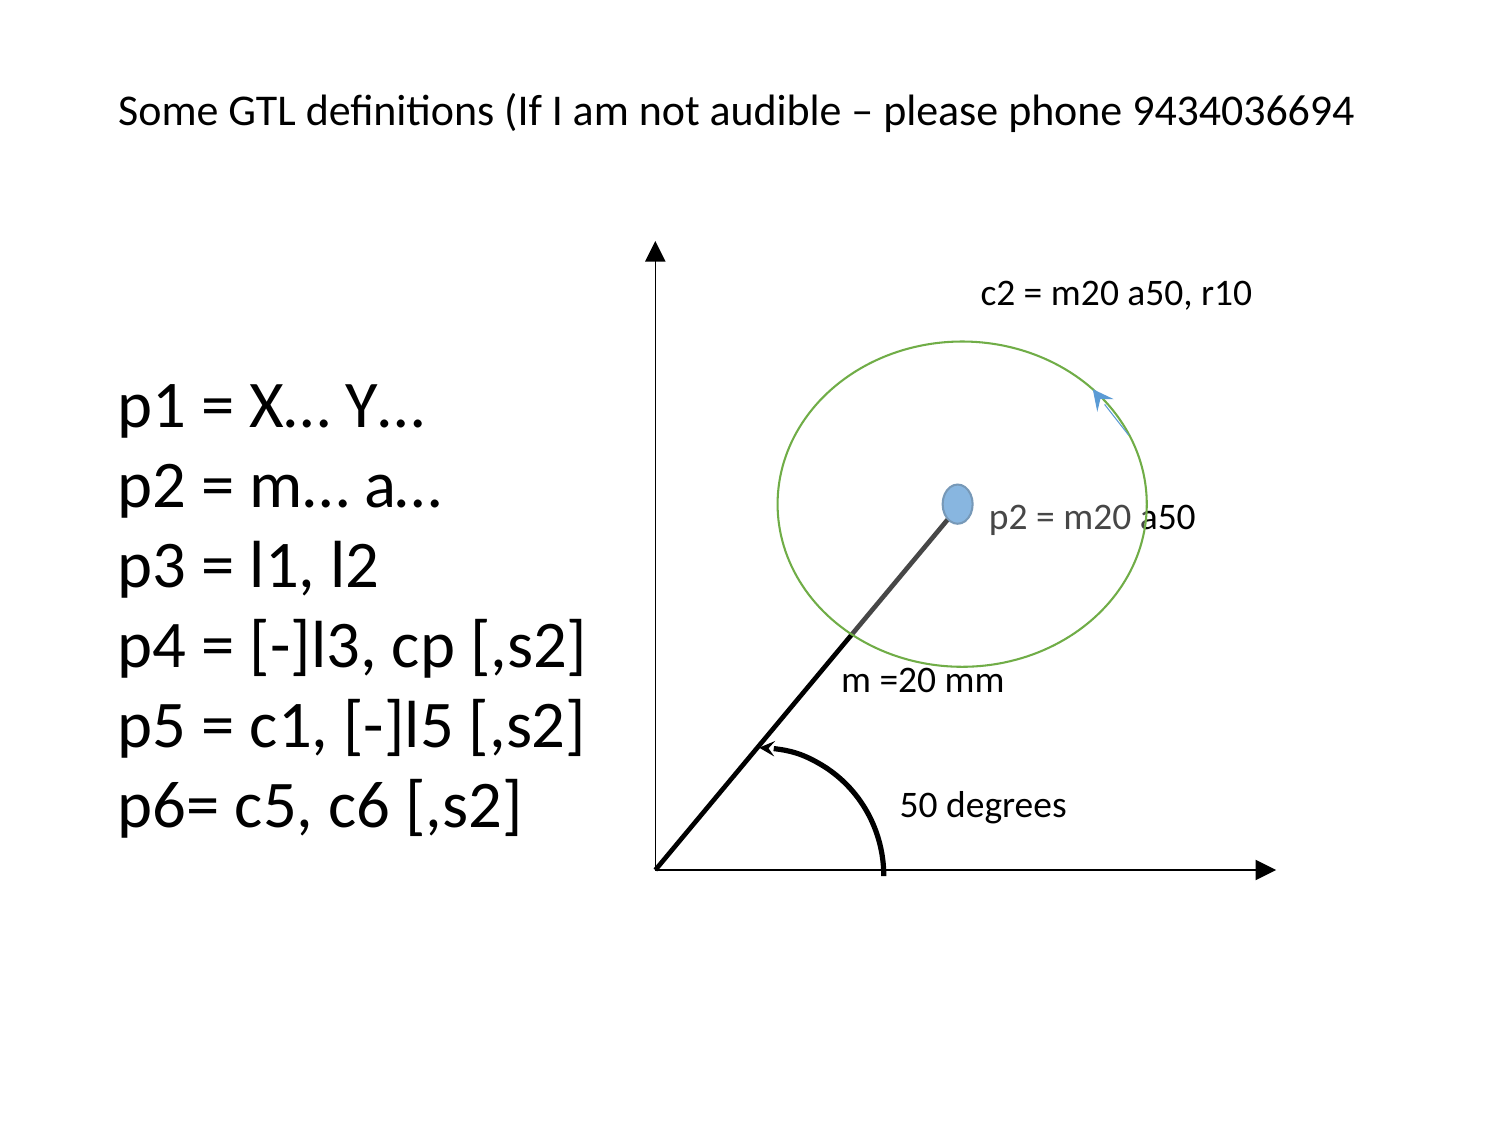

# Some GTL definitions (If I am not audible – please phone 9434036694
c2 = m20 a50, r10

p1 = X… Y…
p2 = m… a…
p3 = l1, l2
p4 = [-]l3, cp [,s2]
p5 = c1, [-]l5 [,s2]
p6= c5, c6 [,s2]

p2 = m20 a50
m =20 mm

50 degrees